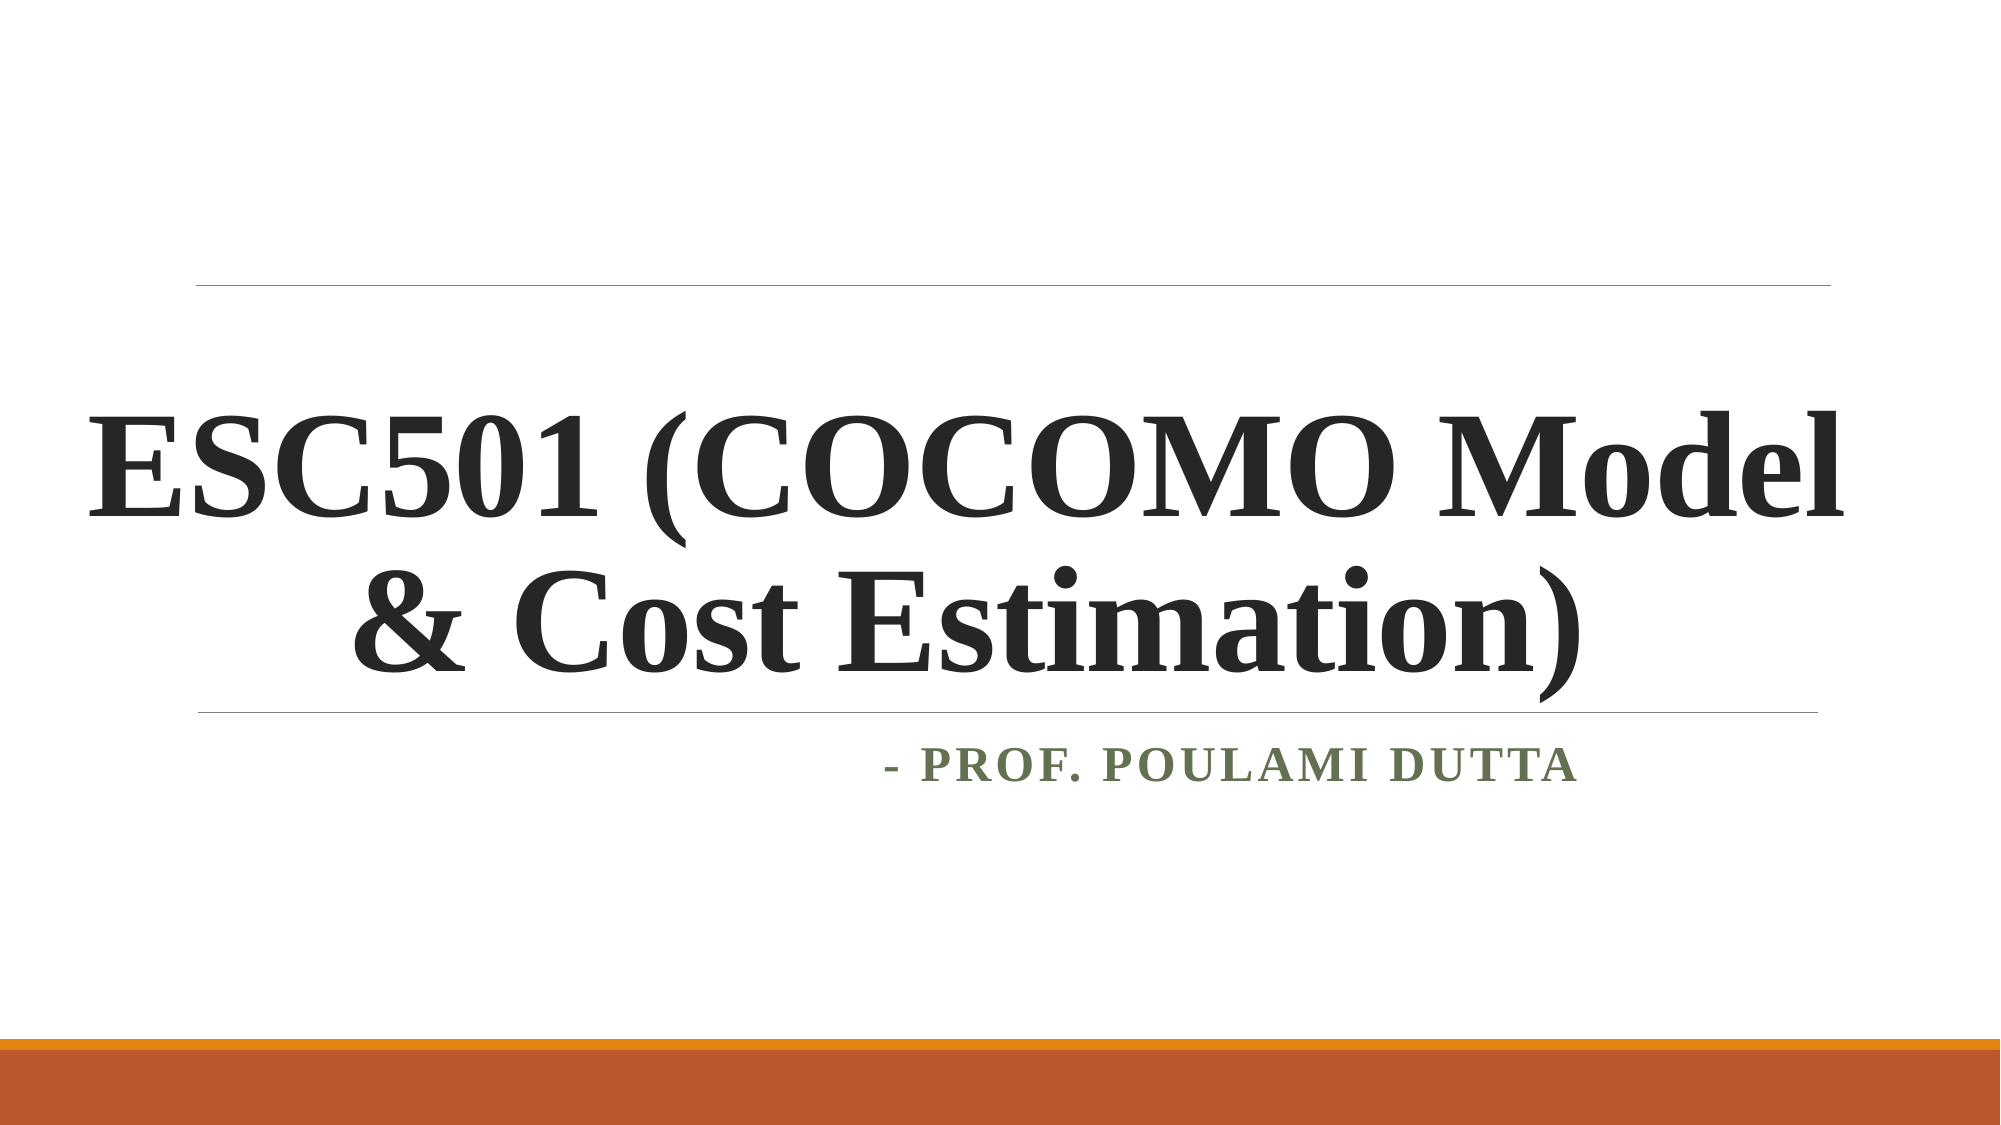

# ESC501 (COCOMO Model & Cost Estimation)
			- Prof. Poulami Dutta